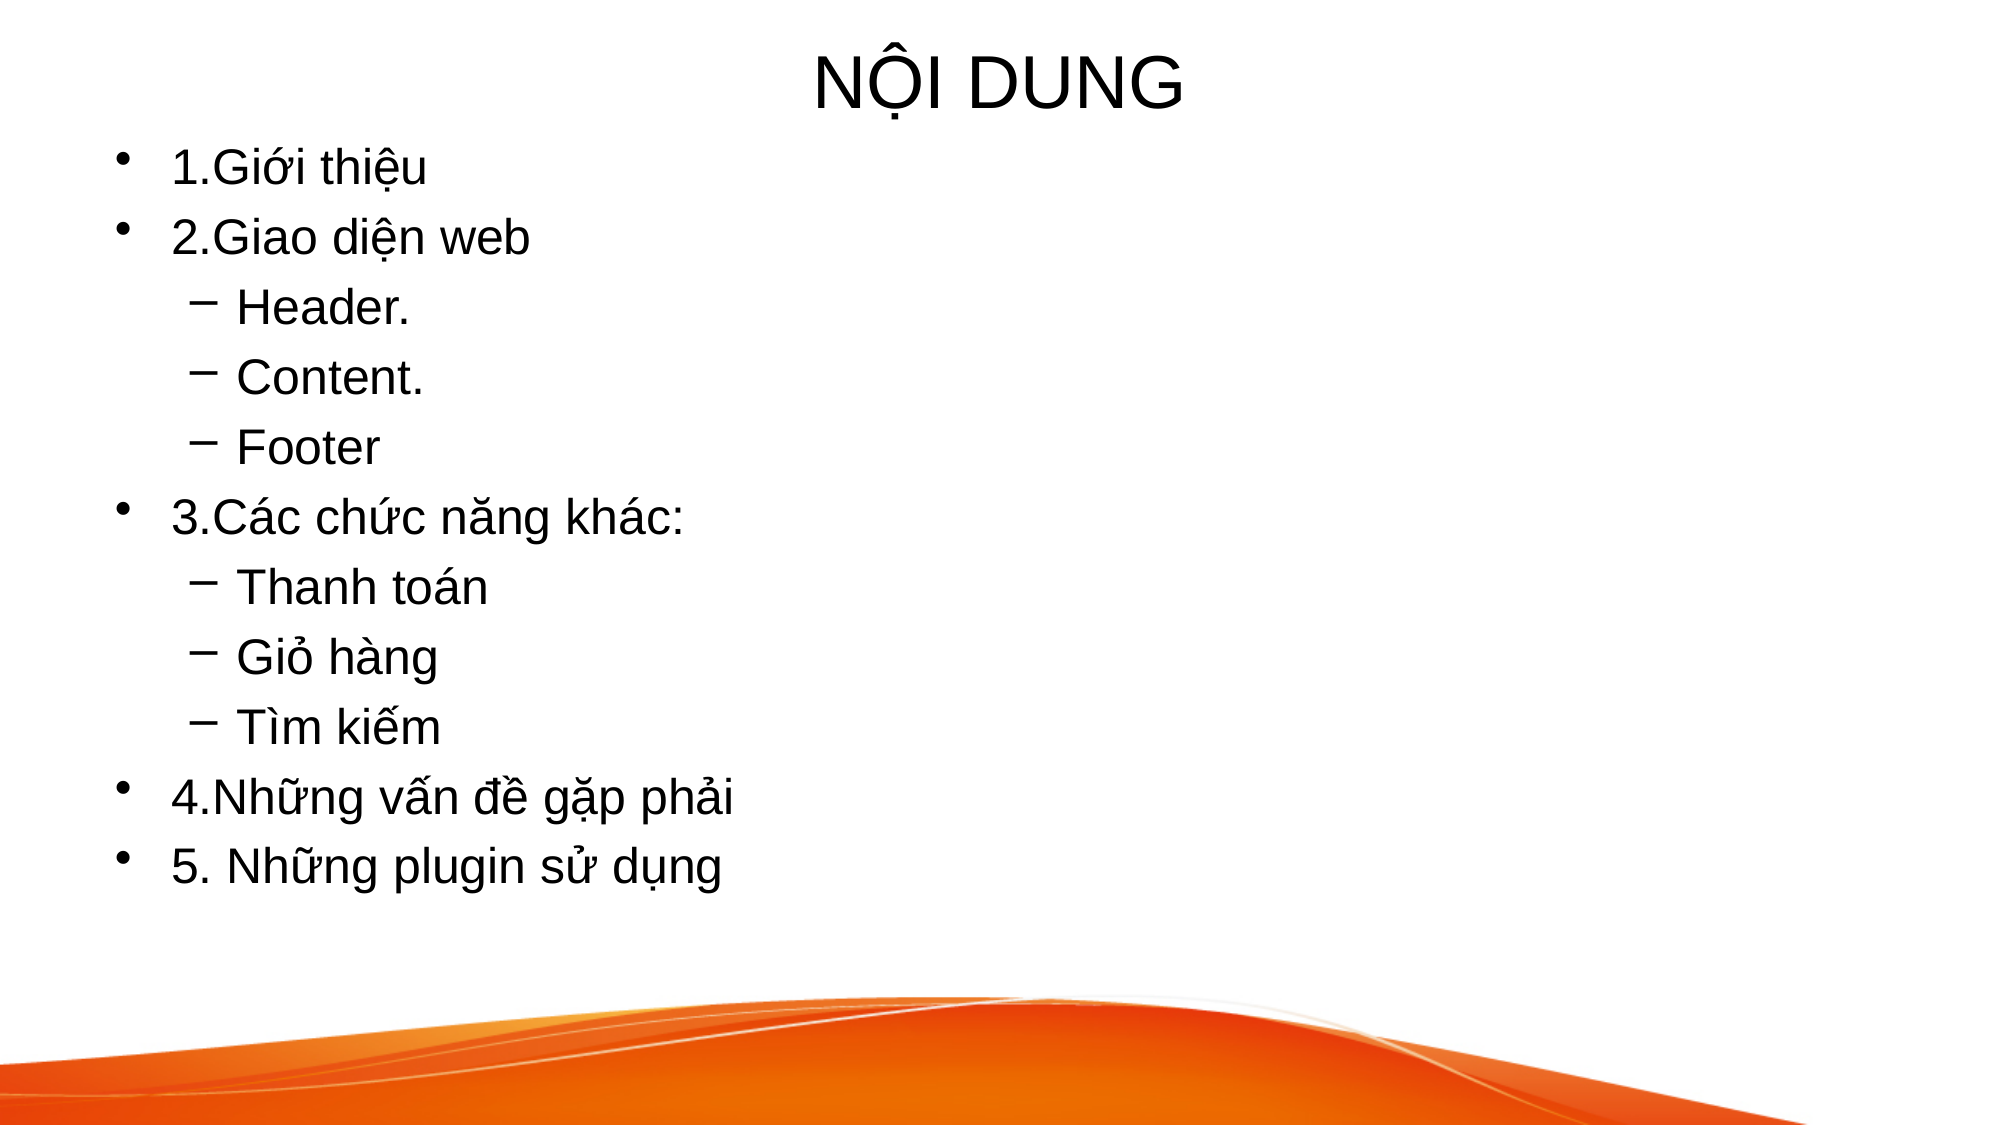

# NỘI DUNG
1.Giới thiệu
2.Giao diện web
Header.
Content.
Footer
3.Các chức năng khác:
Thanh toán
Giỏ hàng
Tìm kiếm
4.Những vấn đề gặp phải
5. Những plugin sử dụng